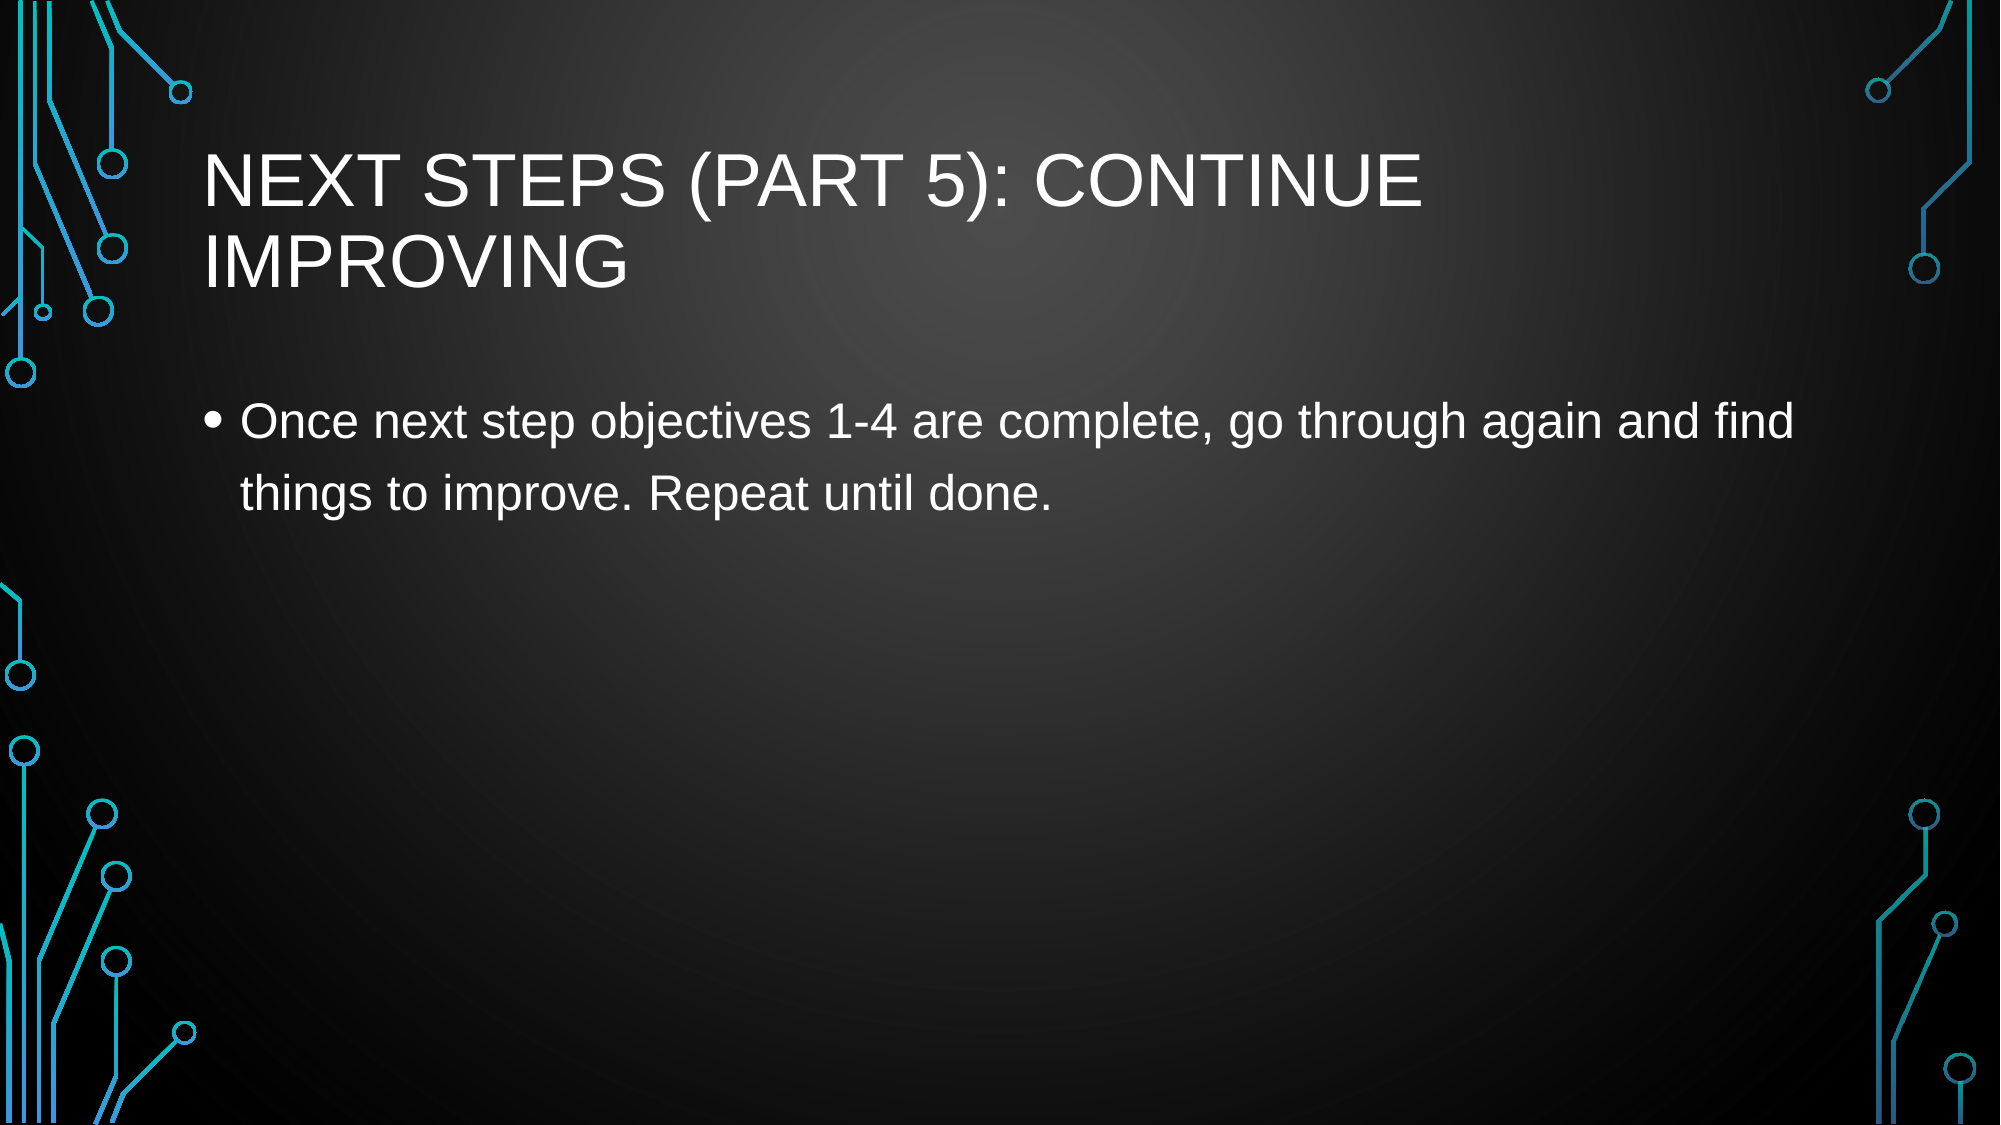

# Next Steps (part 5): Continue Improving
Once next step objectives 1-4 are complete, go through again and find things to improve. Repeat until done.